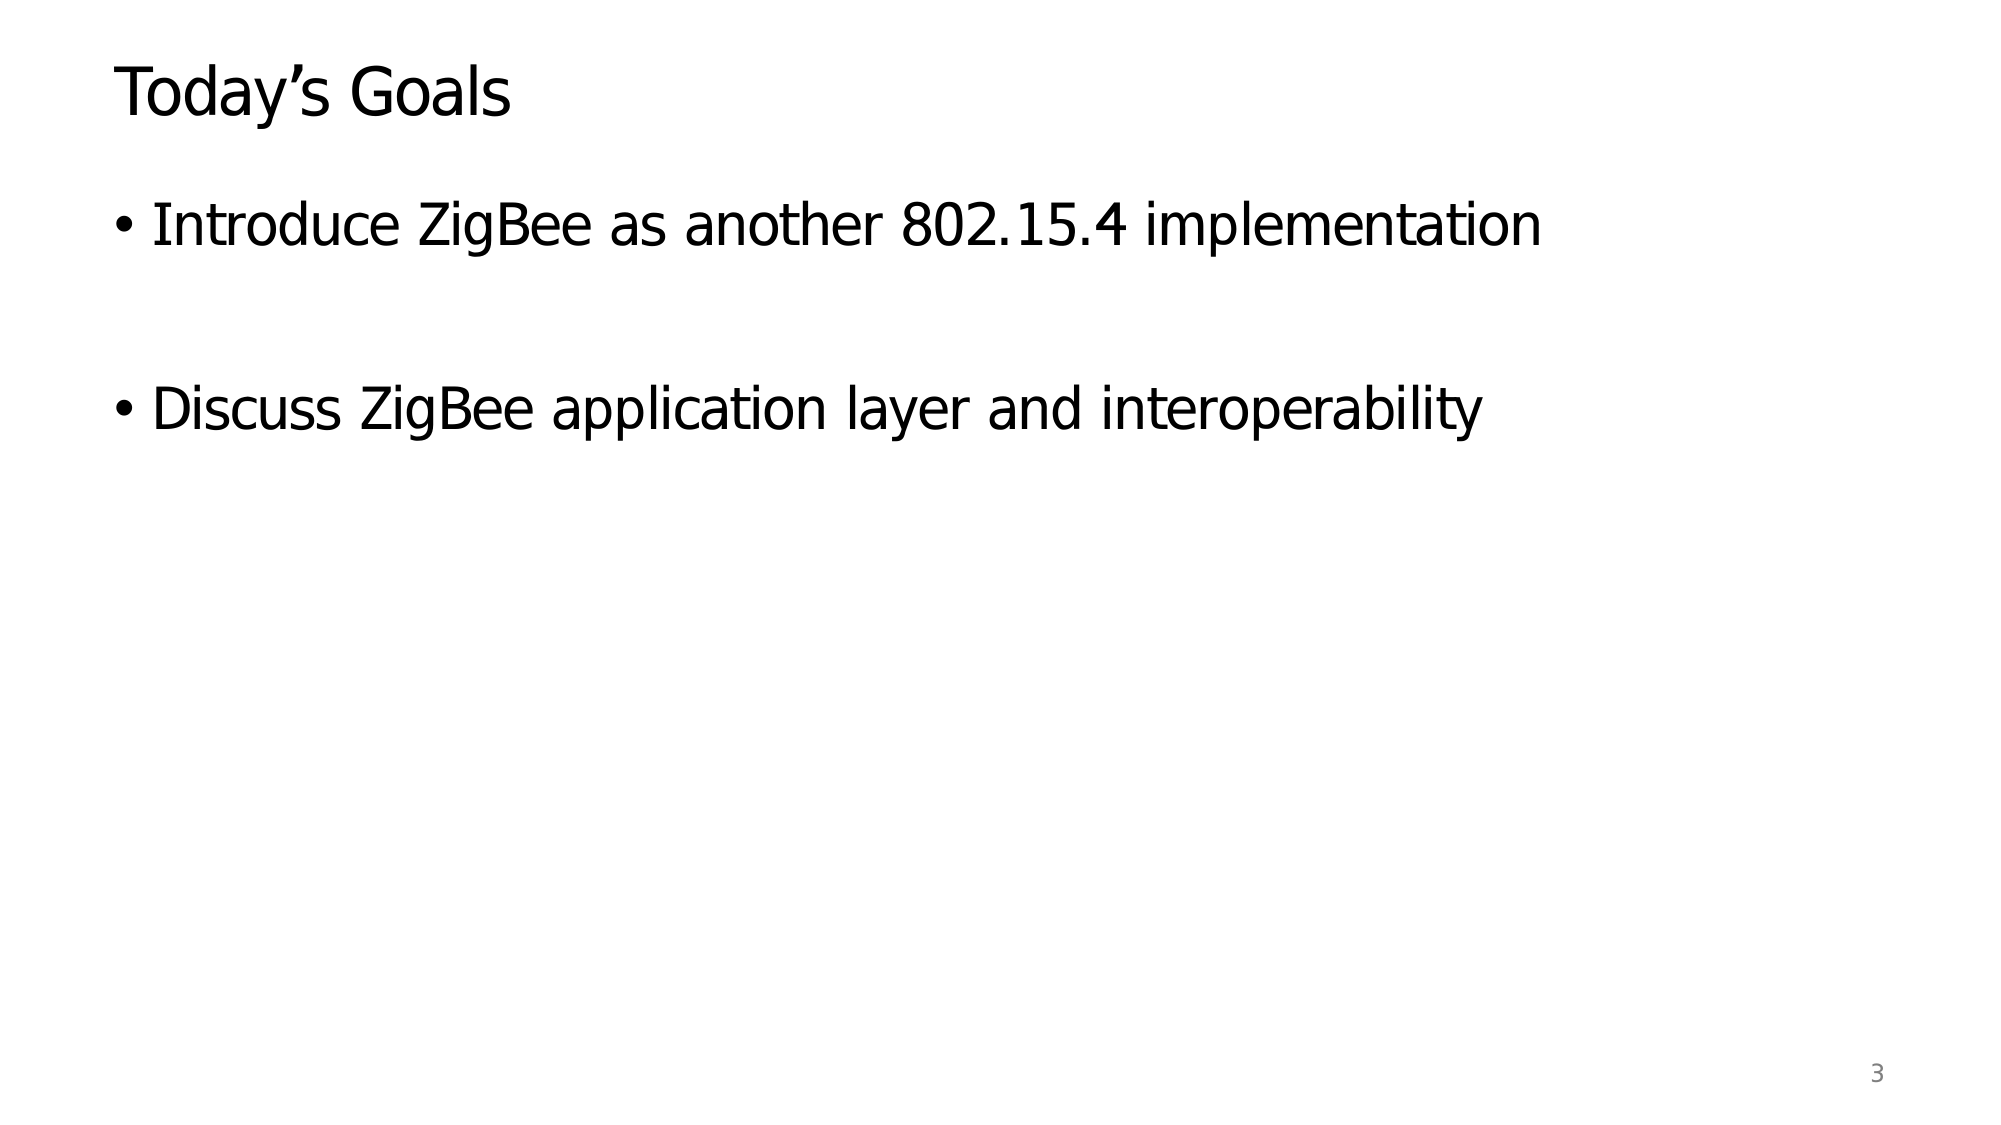

# Today’s Goals
Introduce ZigBee as another 802.15.4 implementation

Discuss ZigBee application layer and interoperability
3